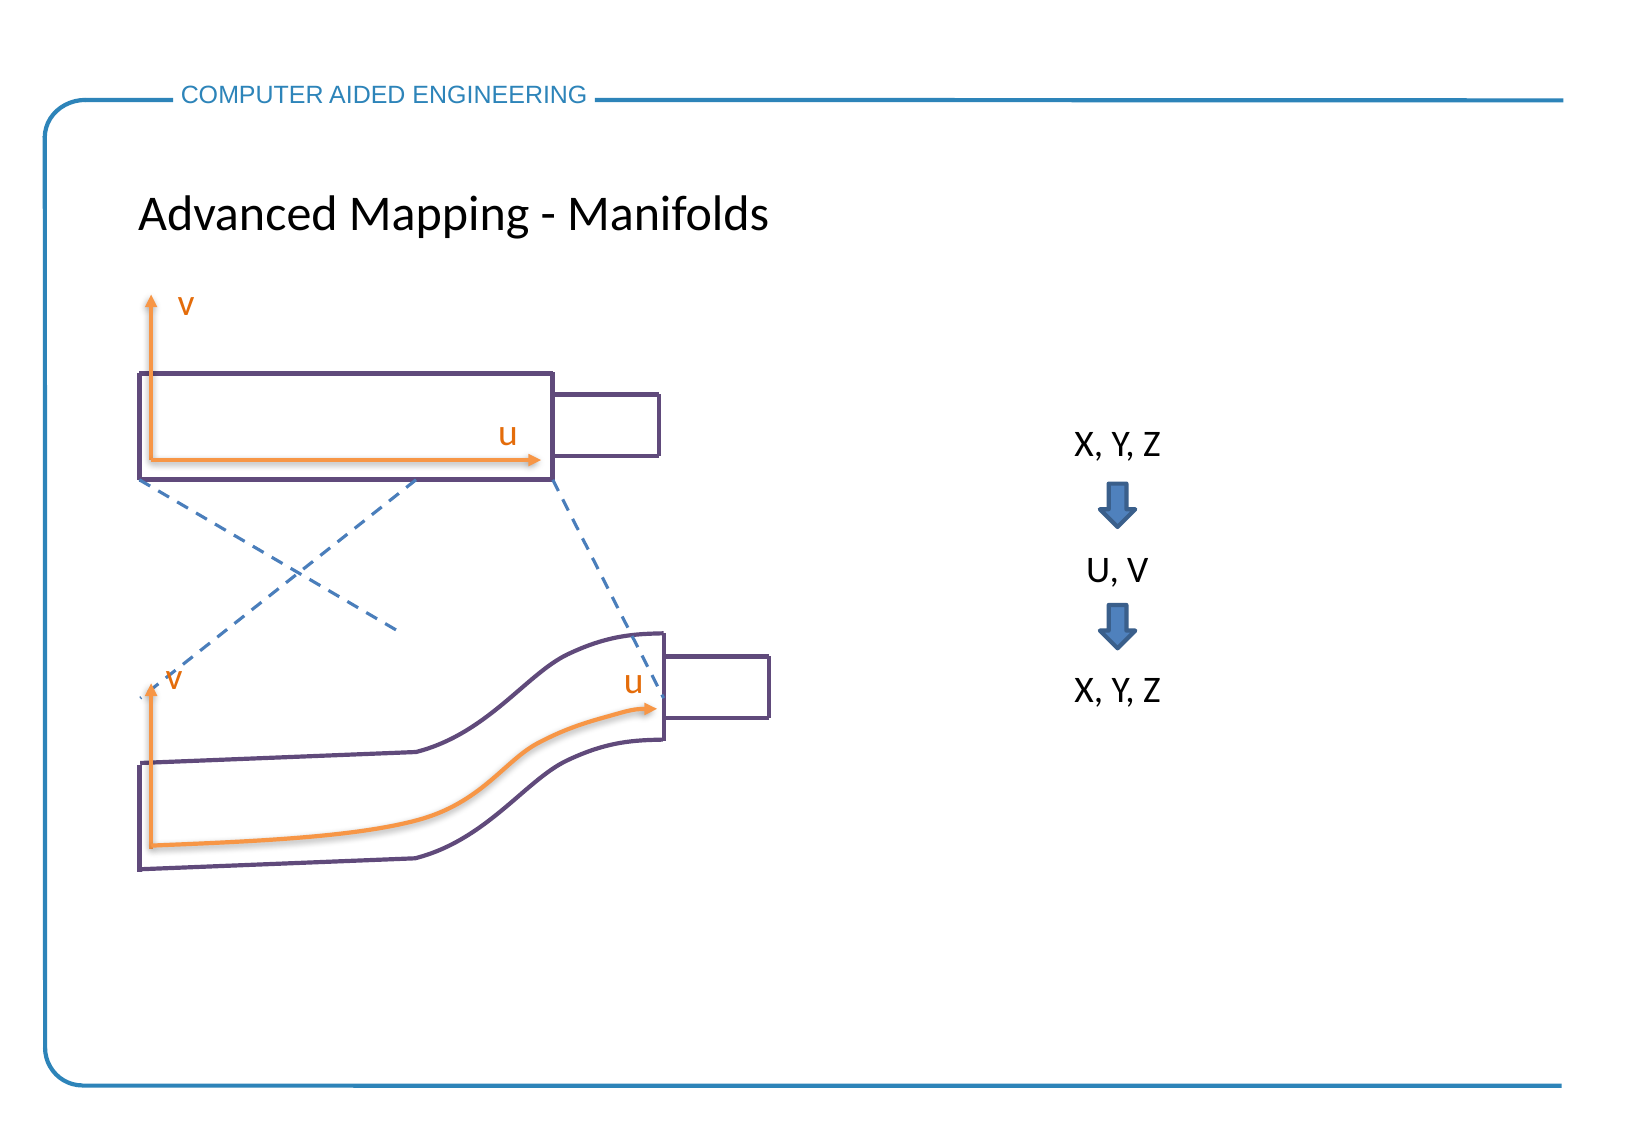

Advanced Mapping - Manifolds
v
u
X, Y, Z

U, V

X, Y, Z

v
u